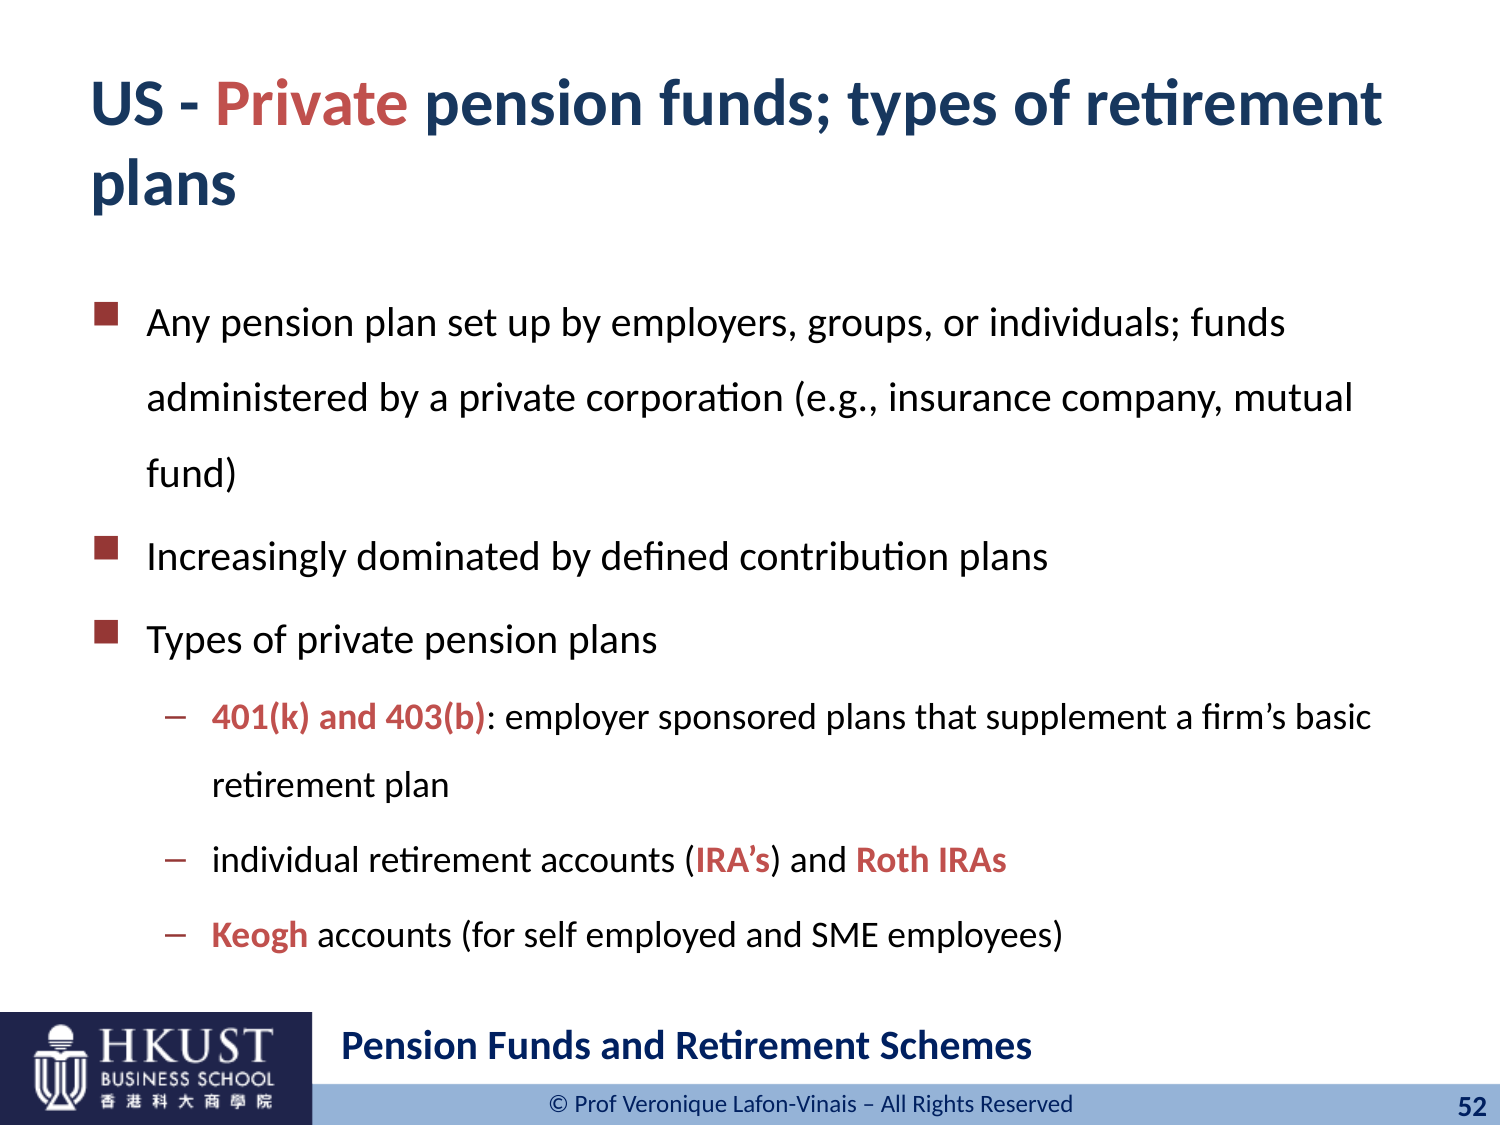

# US - Private pension funds; types of retirement plans
Any pension plan set up by employers, groups, or individuals; funds administered by a private corporation (e.g., insurance company, mutual fund)
Increasingly dominated by defined contribution plans
Types of private pension plans
401(k) and 403(b): employer sponsored plans that supplement a firm’s basic retirement plan
individual retirement accounts (IRA’s) and Roth IRAs
Keogh accounts (for self employed and SME employees)
Pension Funds and Retirement Schemes
52